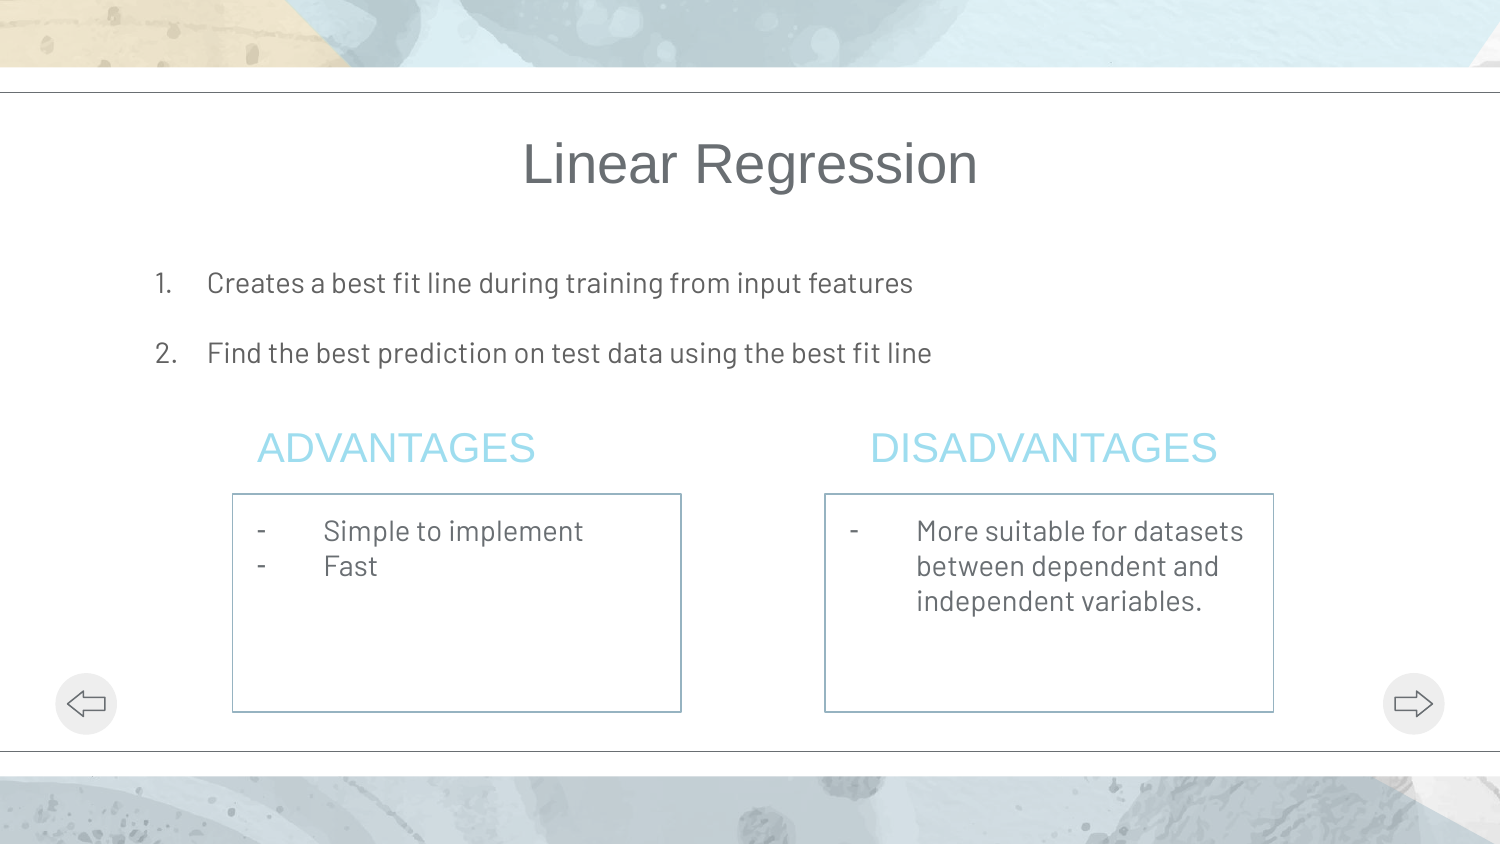

Linear Regression
Creates a best fit line during training from input features

Find the best prediction on test data using the best fit line
# ADVANTAGES
DISADVANTAGES

Simple to implement
Fast
More suitable for datasets between dependent and independent variables.